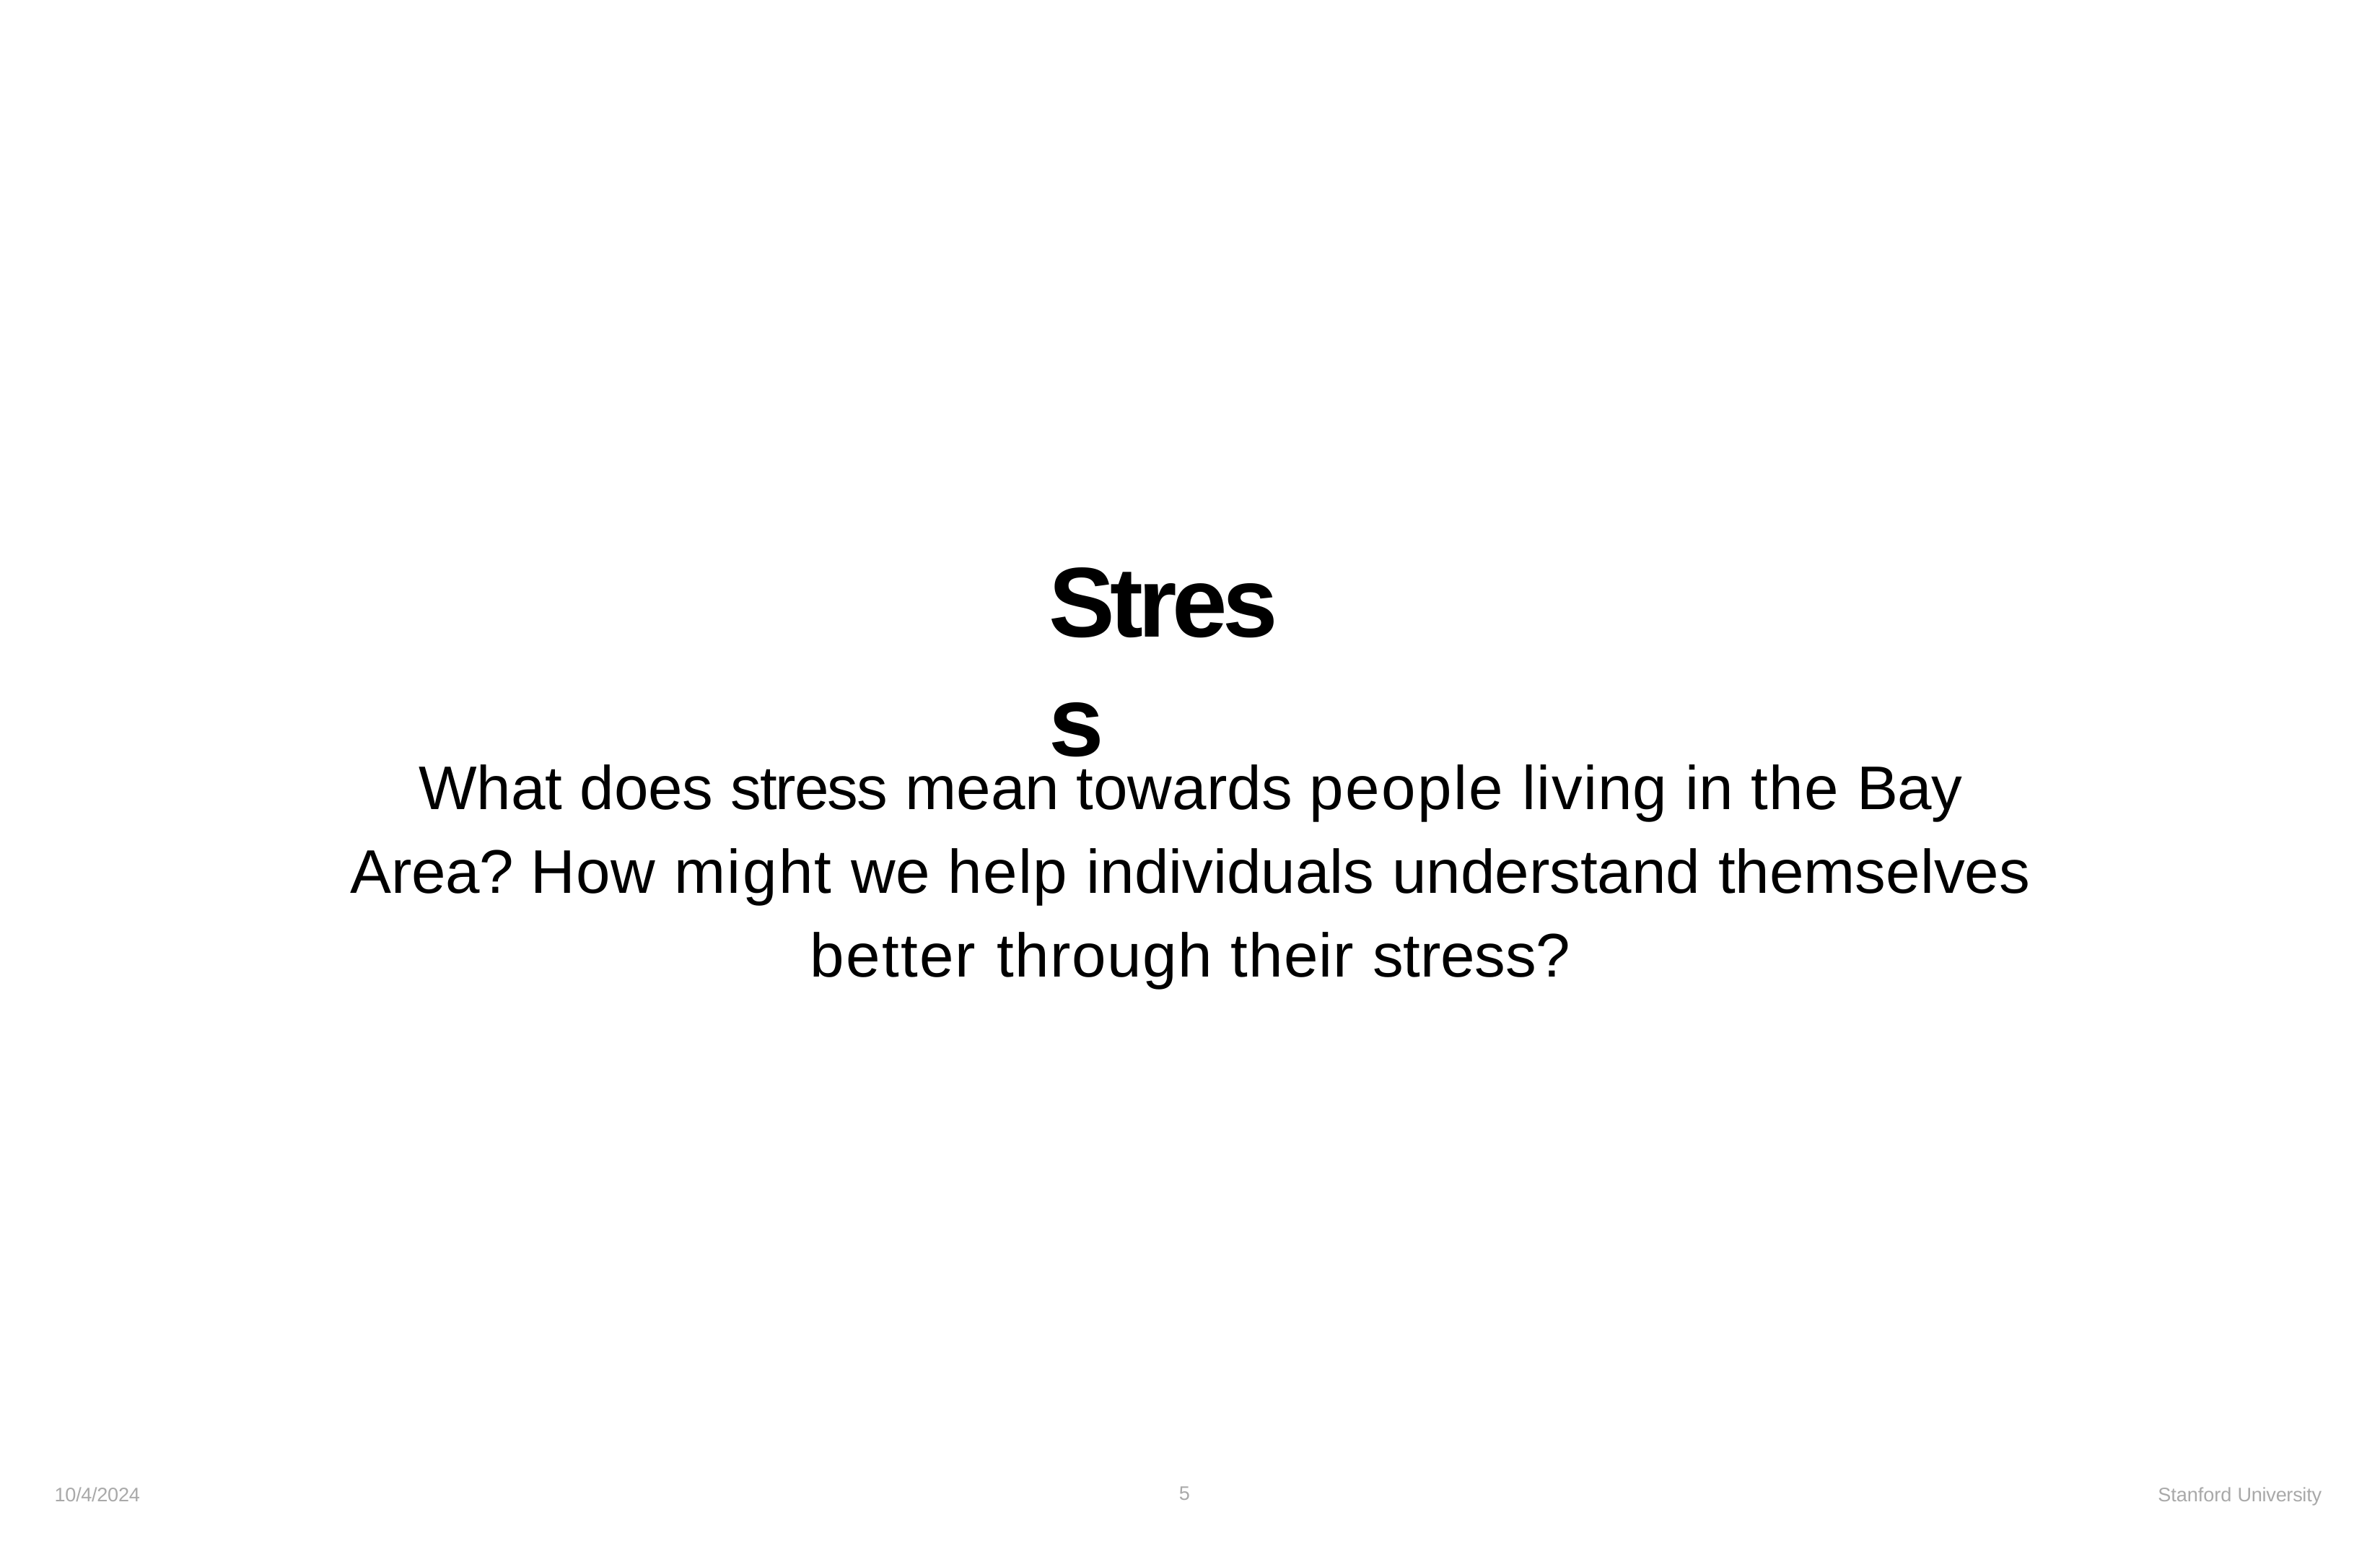

Stress
What does stress mean towards people living in the Bay Area? How might we help individuals understand themselves better through their stress?
5
10/4/2024
Stanford University